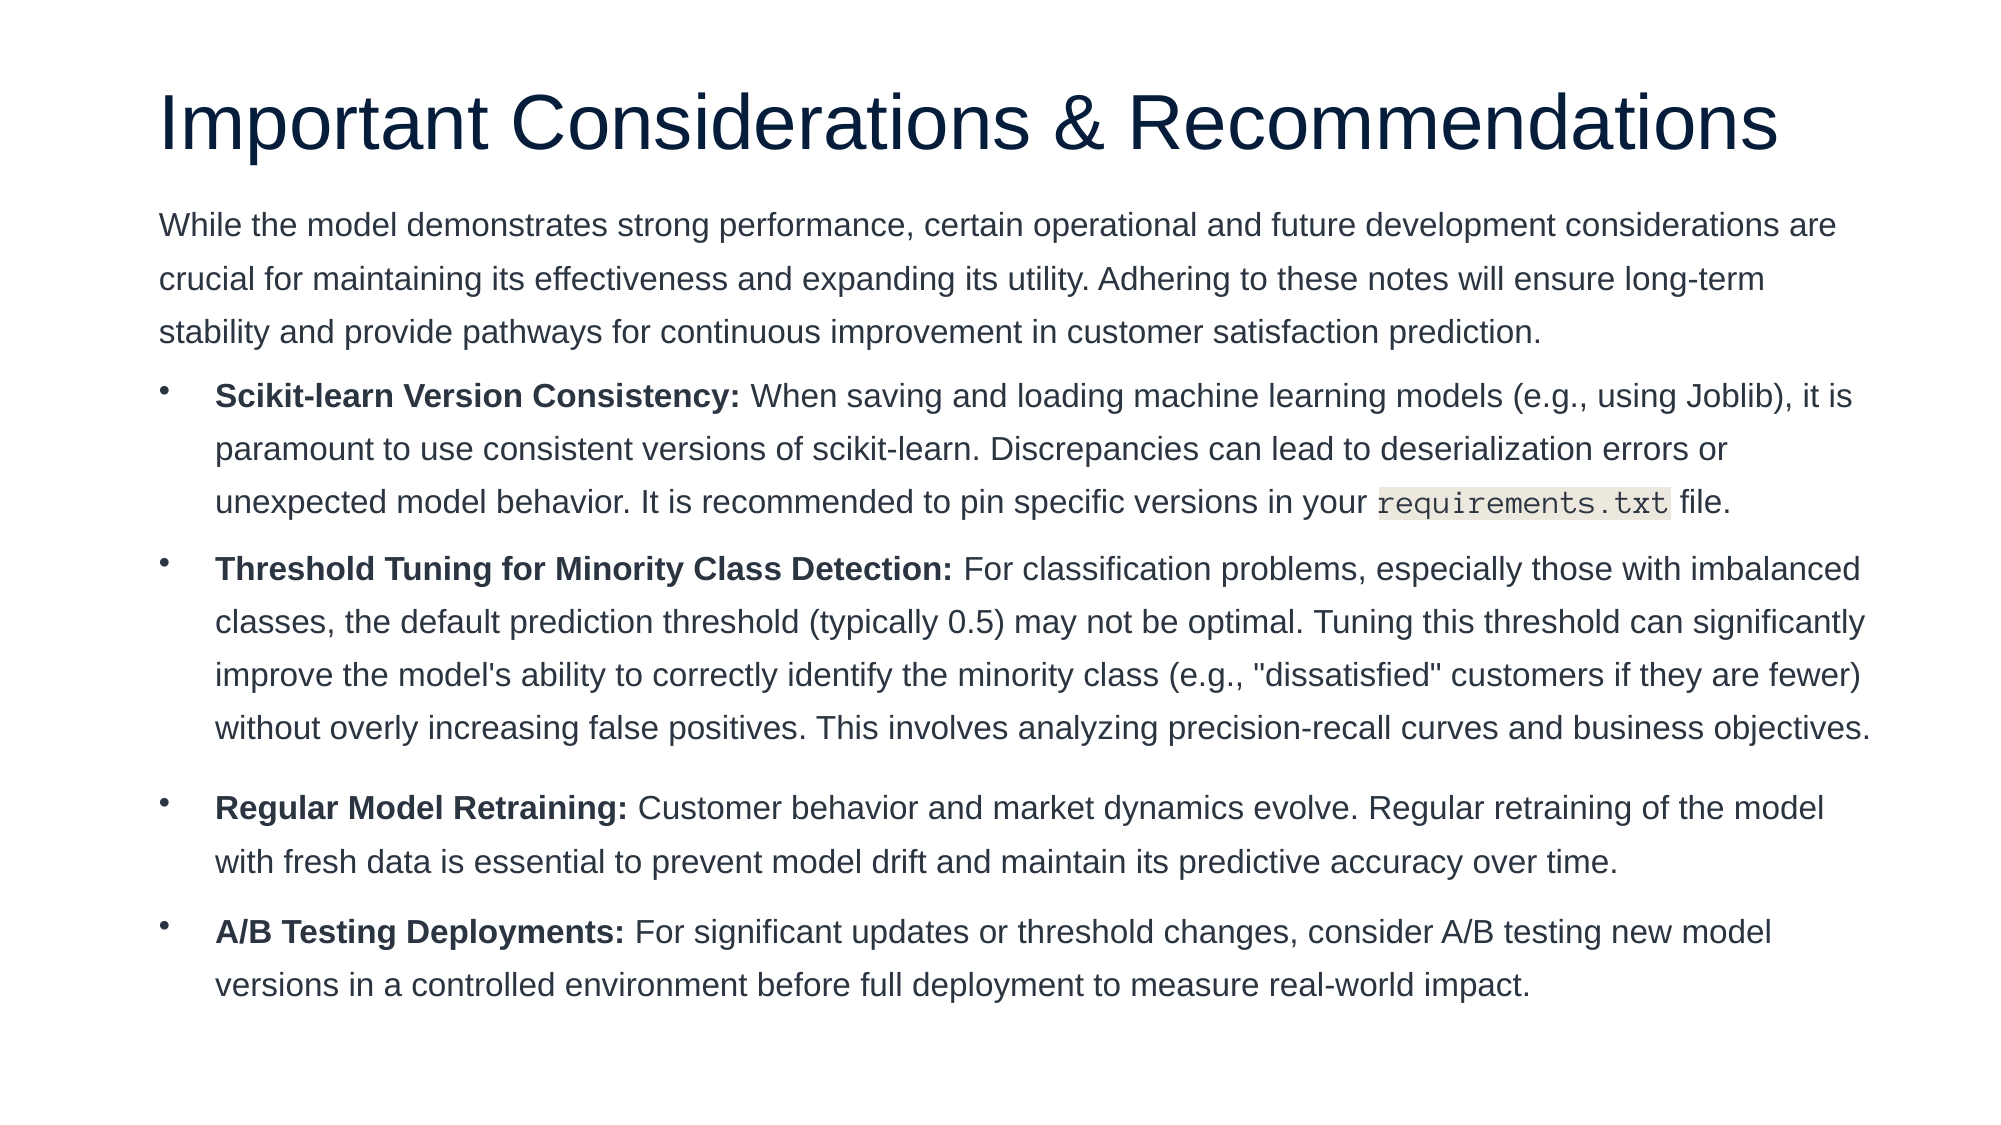

Important Considerations & Recommendations
While the model demonstrates strong performance, certain operational and future development considerations are crucial for maintaining its effectiveness and expanding its utility. Adhering to these notes will ensure long-term stability and provide pathways for continuous improvement in customer satisfaction prediction.
Scikit-learn Version Consistency: When saving and loading machine learning models (e.g., using Joblib), it is paramount to use consistent versions of scikit-learn. Discrepancies can lead to deserialization errors or unexpected model behavior. It is recommended to pin specific versions in your requirements.txt file.
Threshold Tuning for Minority Class Detection: For classification problems, especially those with imbalanced classes, the default prediction threshold (typically 0.5) may not be optimal. Tuning this threshold can significantly improve the model's ability to correctly identify the minority class (e.g., "dissatisfied" customers if they are fewer) without overly increasing false positives. This involves analyzing precision-recall curves and business objectives.
Regular Model Retraining: Customer behavior and market dynamics evolve. Regular retraining of the model with fresh data is essential to prevent model drift and maintain its predictive accuracy over time.
A/B Testing Deployments: For significant updates or threshold changes, consider A/B testing new model versions in a controlled environment before full deployment to measure real-world impact.